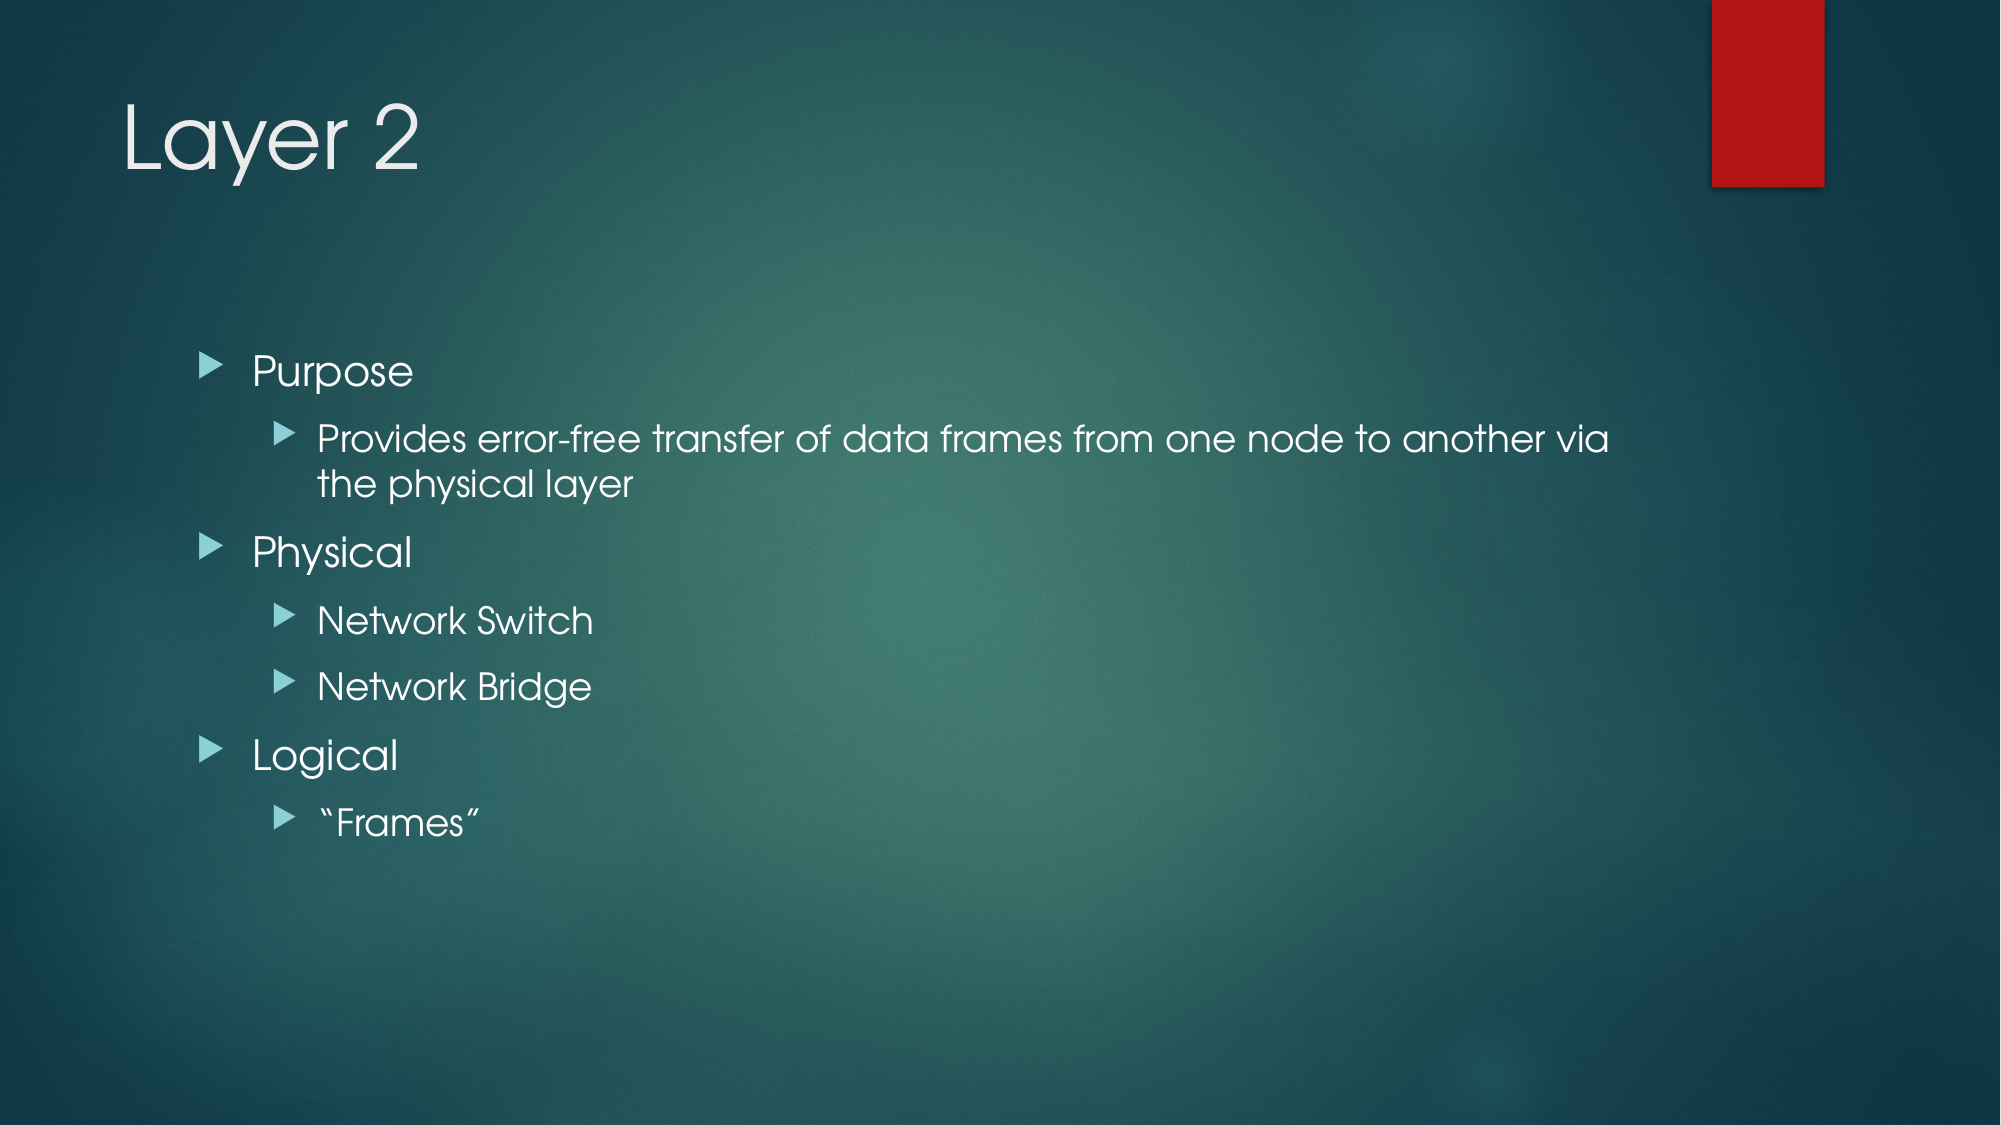

# Layer 2
Purpose
Provides error-free transfer of data frames from one node to another via the physical layer
Physical
Network Switch
Network Bridge
Logical
“Frames”